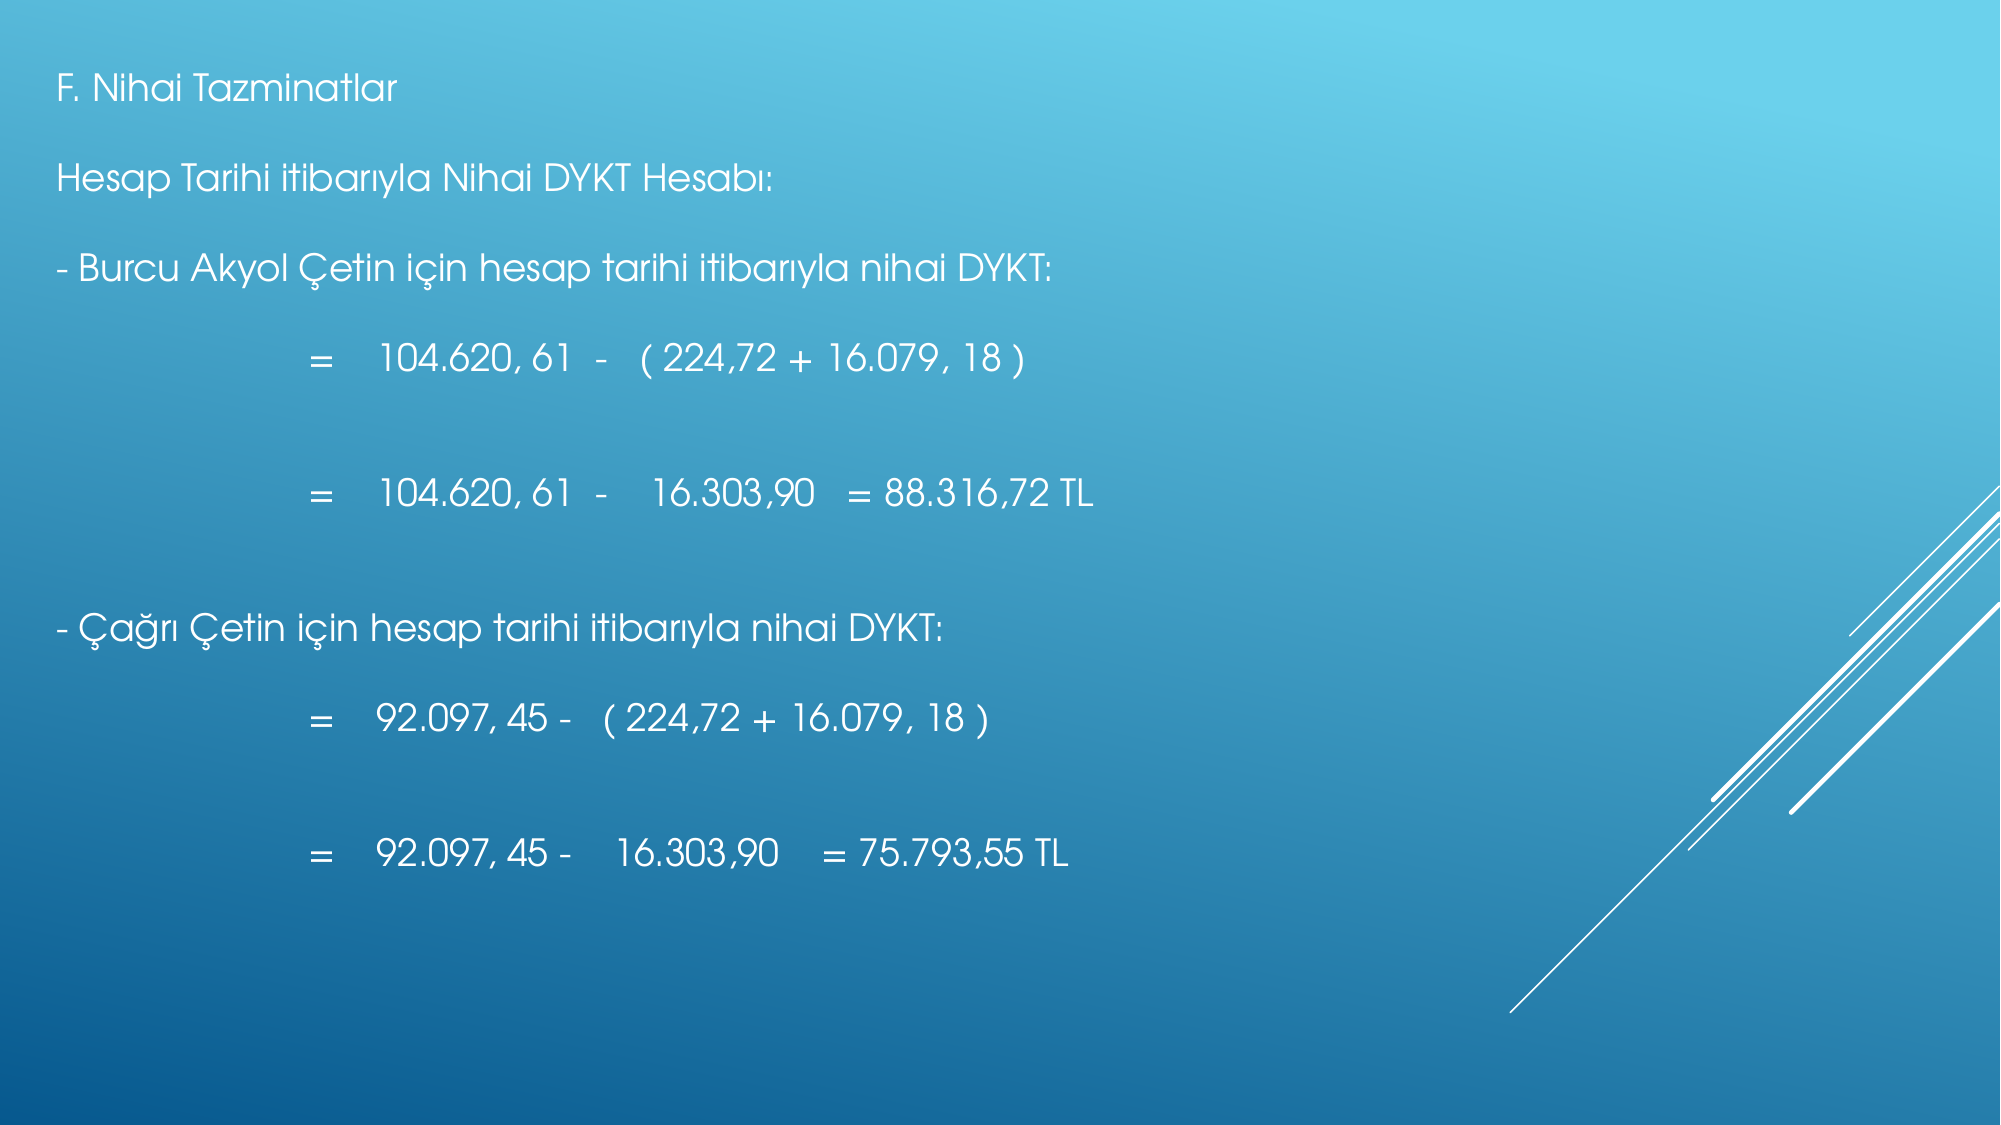

F. Nihai Tazminatlar

Hesap Tarihi itibarıyla Nihai DYKT Hesabı:

- Burcu Akyol Çetin için hesap tarihi itibarıyla nihai DYKT:

                        =    104.620, 61  -   ( 224,72 + 16.079, 18 )

                        =    104.620, 61  -    16.303,90   = 88.316,72 TL

- Çağrı Çetin için hesap tarihi itibarıyla nihai DYKT:

                        =    92.097, 45 -   ( 224,72 + 16.079, 18 )

                        =    92.097, 45 -    16.303,90    = 75.793,55 TL